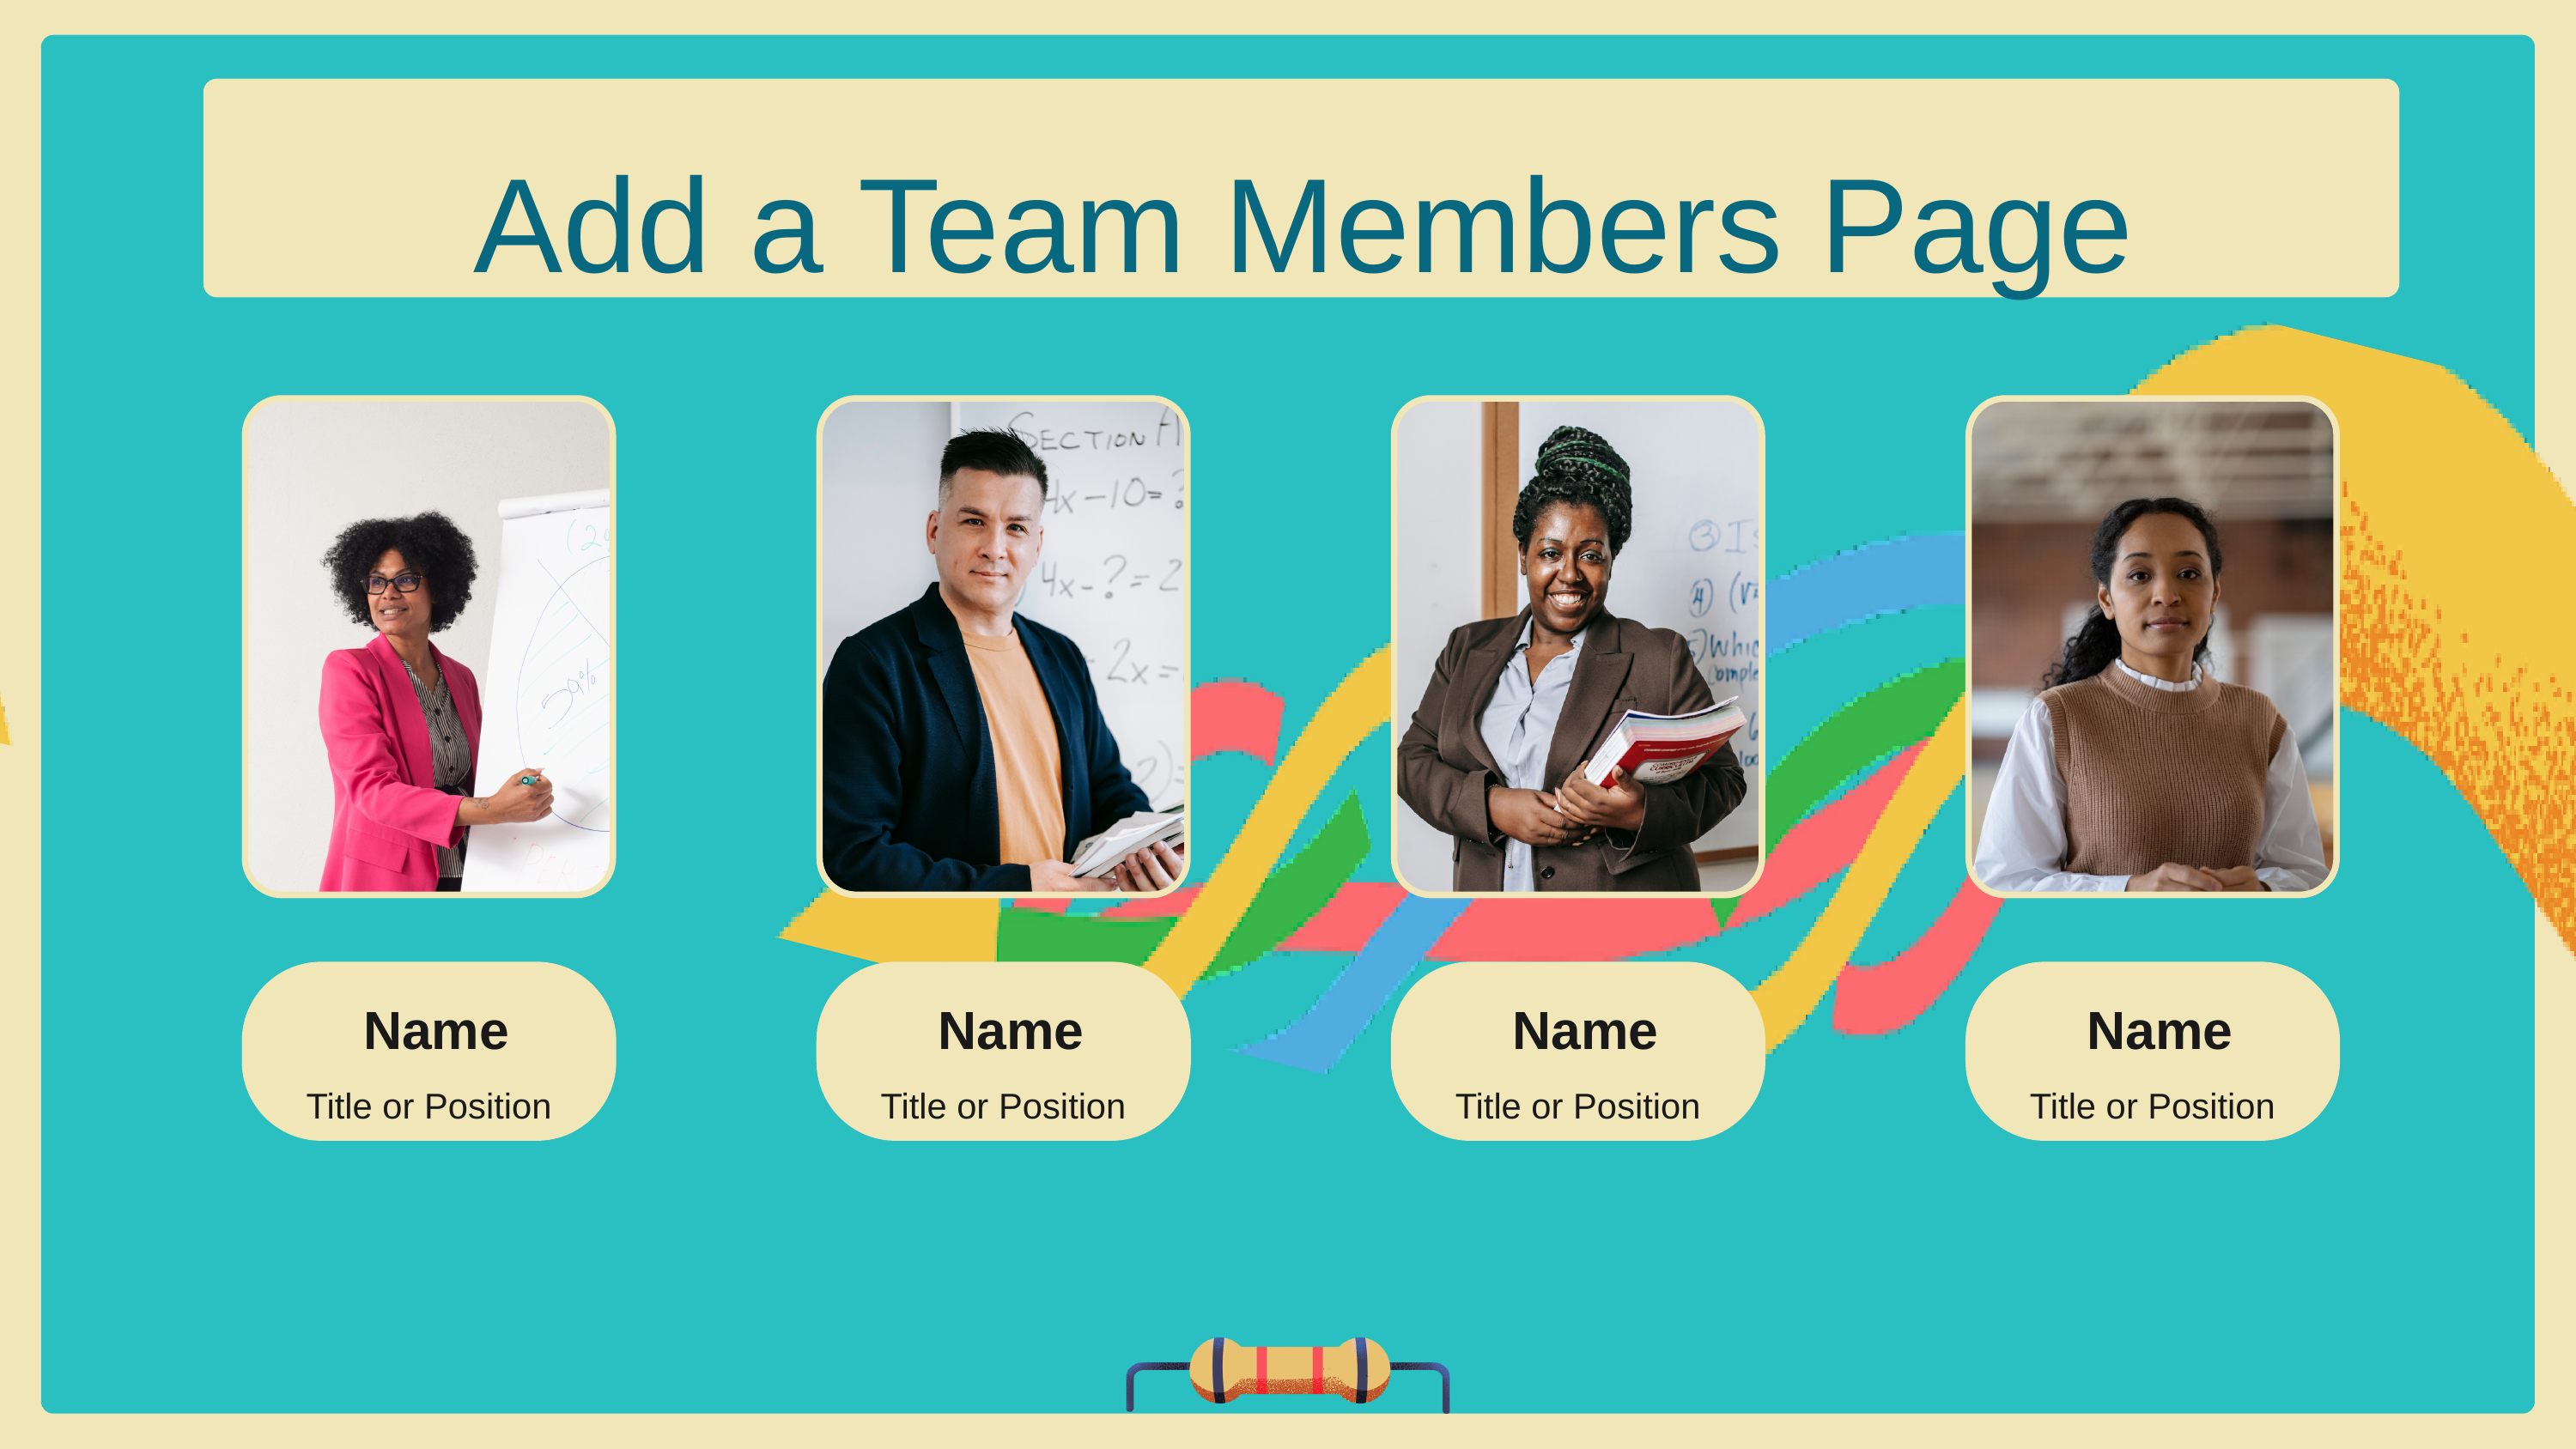

Add a Team Members Page

 Name
Title or Position

 Name
Title or Position

 Name
Title or Position

 Name
Title or Position